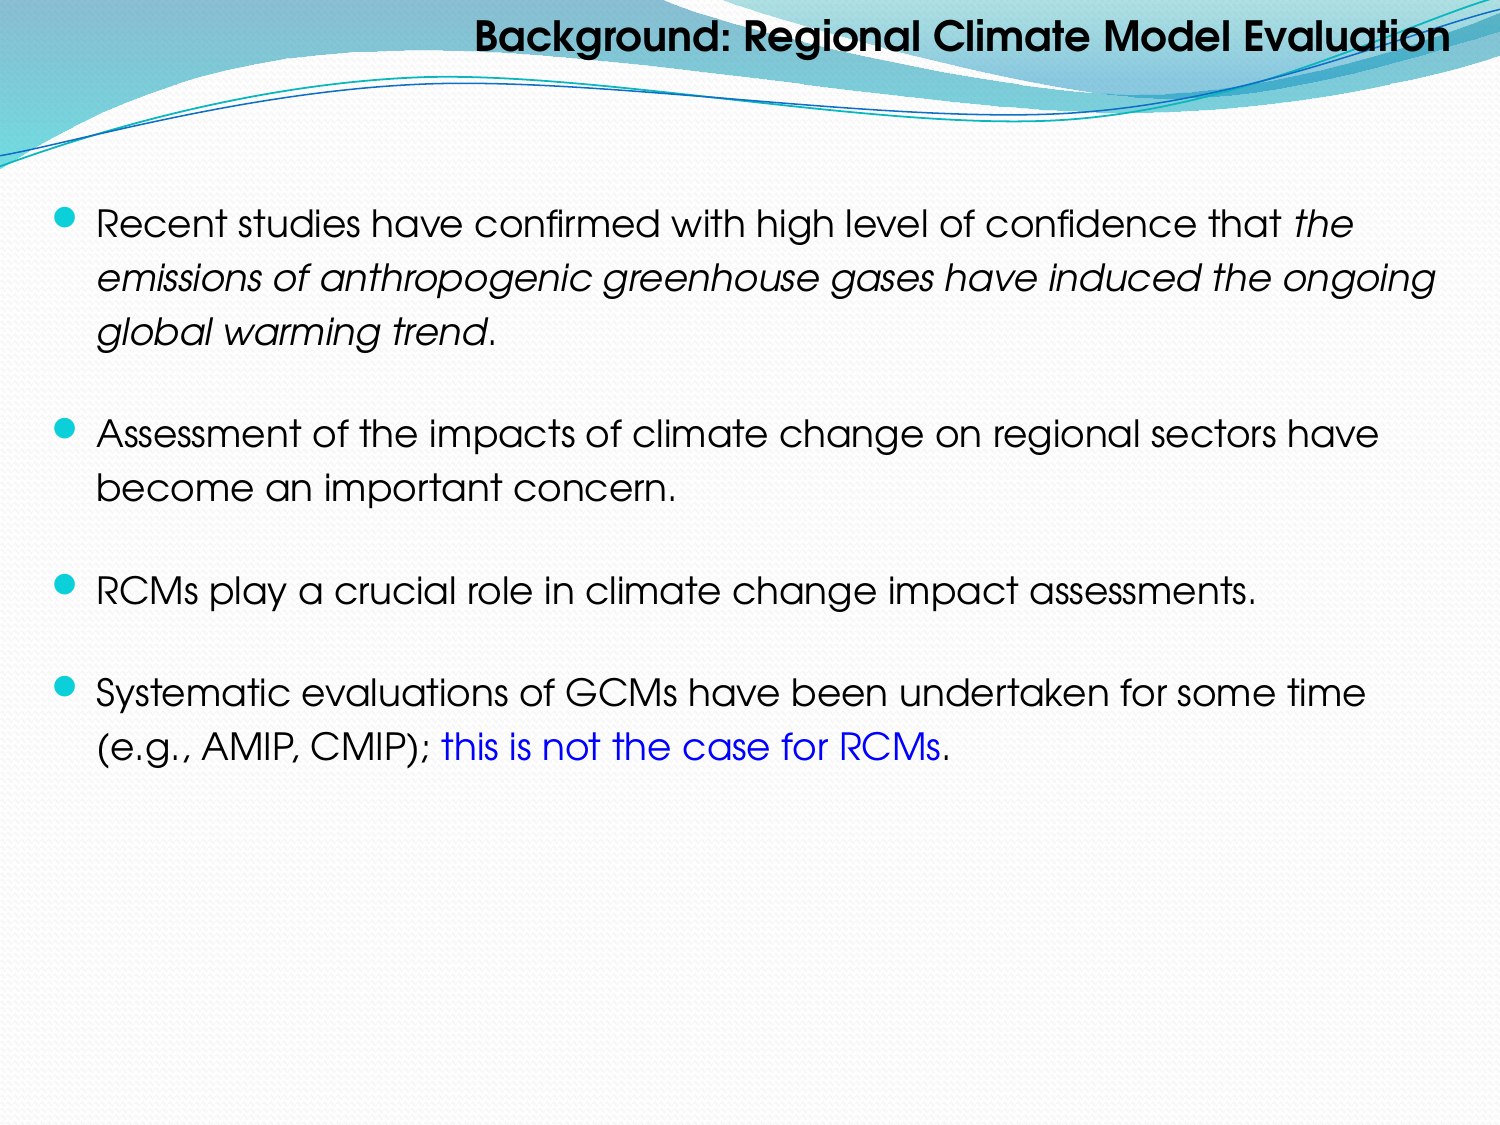

Background: Regional Climate Model Evaluation
Recent studies have confirmed with high level of confidence that the emissions of anthropogenic greenhouse gases have induced the ongoing global warming trend.

Assessment of the impacts of climate change on regional sectors have become an important concern.

RCMs play a crucial role in climate change impact assessments.

Systematic evaluations of GCMs have been undertaken for some time (e.g., AMIP, CMIP); this is not the case for RCMs.